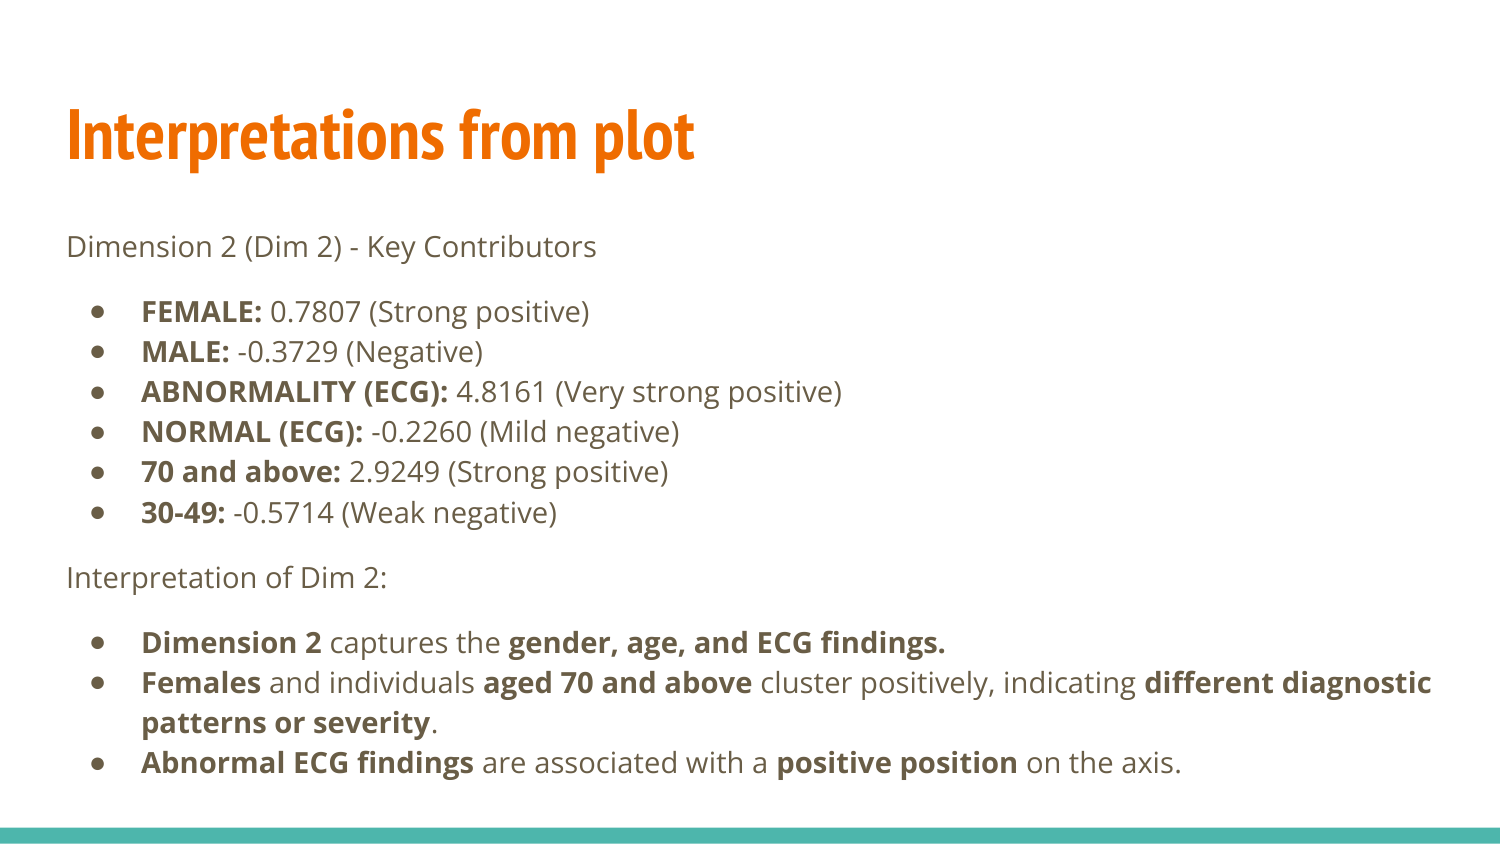

# Interpretations from plot
Dimension 2 (Dim 2) - Key Contributors
FEMALE: 0.7807 (Strong positive)
MALE: -0.3729 (Negative)
ABNORMALITY (ECG): 4.8161 (Very strong positive)
NORMAL (ECG): -0.2260 (Mild negative)
70 and above: 2.9249 (Strong positive)
30-49: -0.5714 (Weak negative)
Interpretation of Dim 2:
Dimension 2 captures the gender, age, and ECG findings.
Females and individuals aged 70 and above cluster positively, indicating different diagnostic patterns or severity.
Abnormal ECG findings are associated with a positive position on the axis.